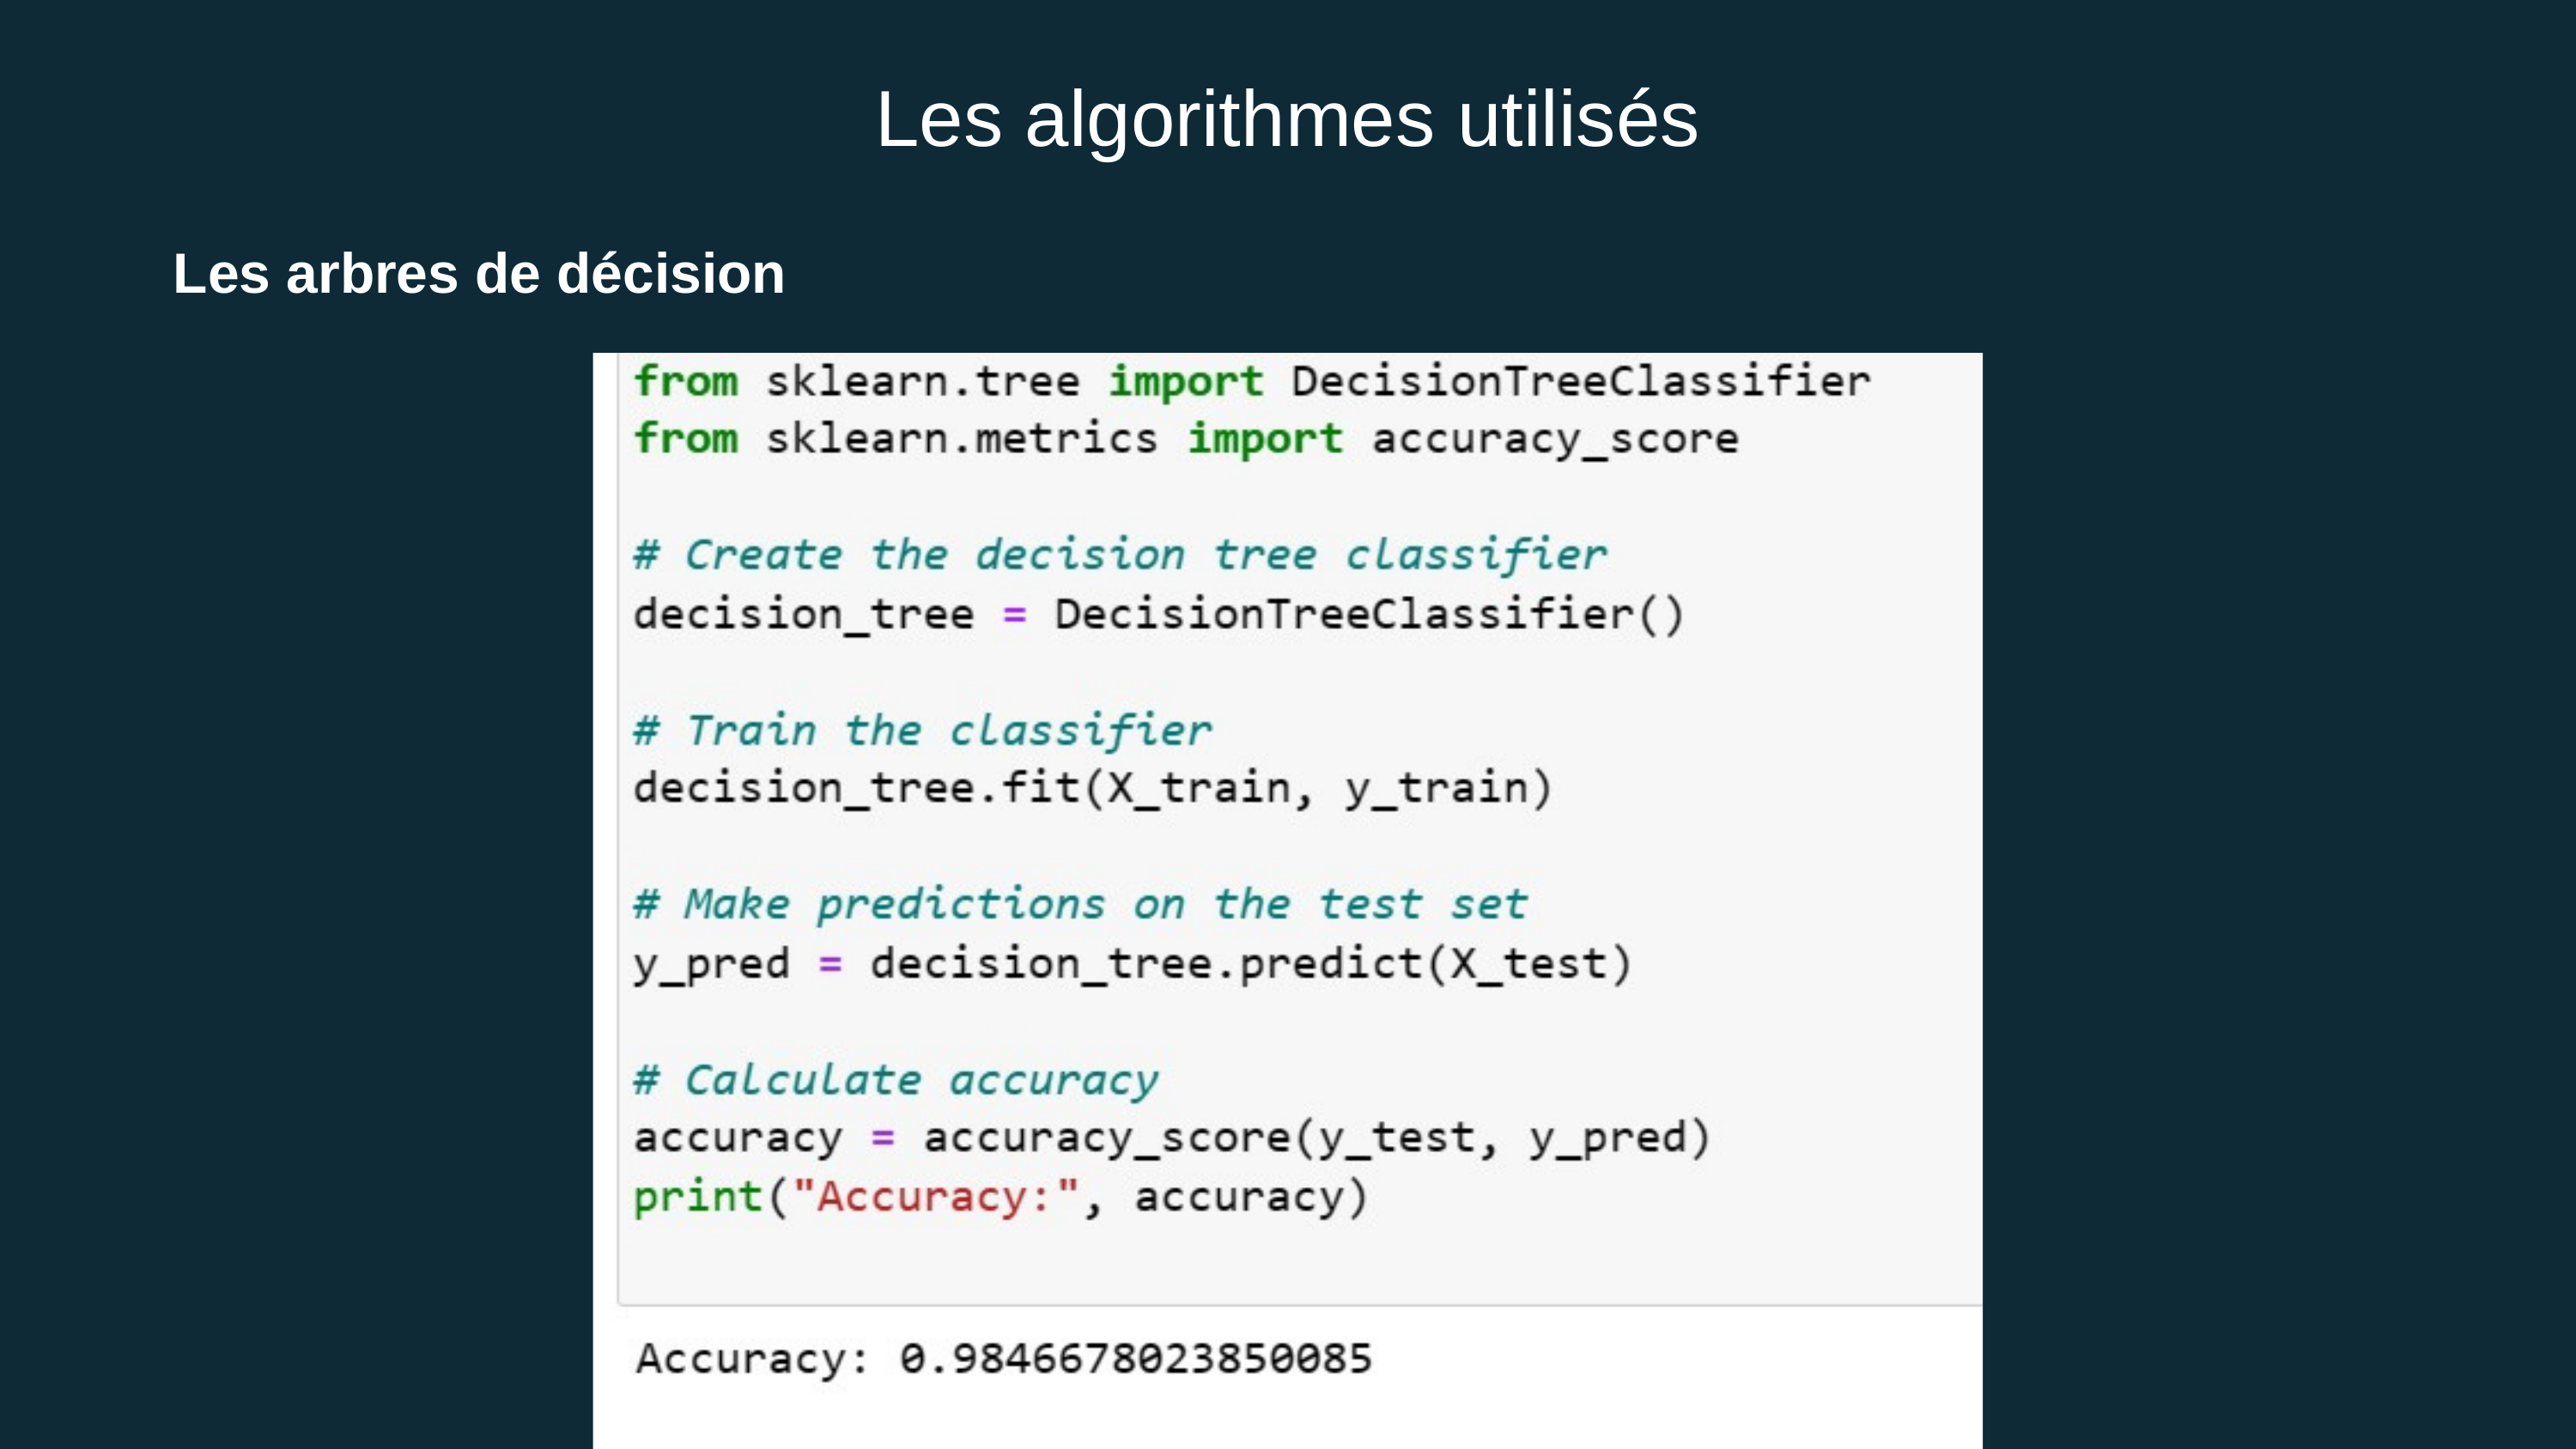

Les algorithmes utilisés
Les arbres de décision